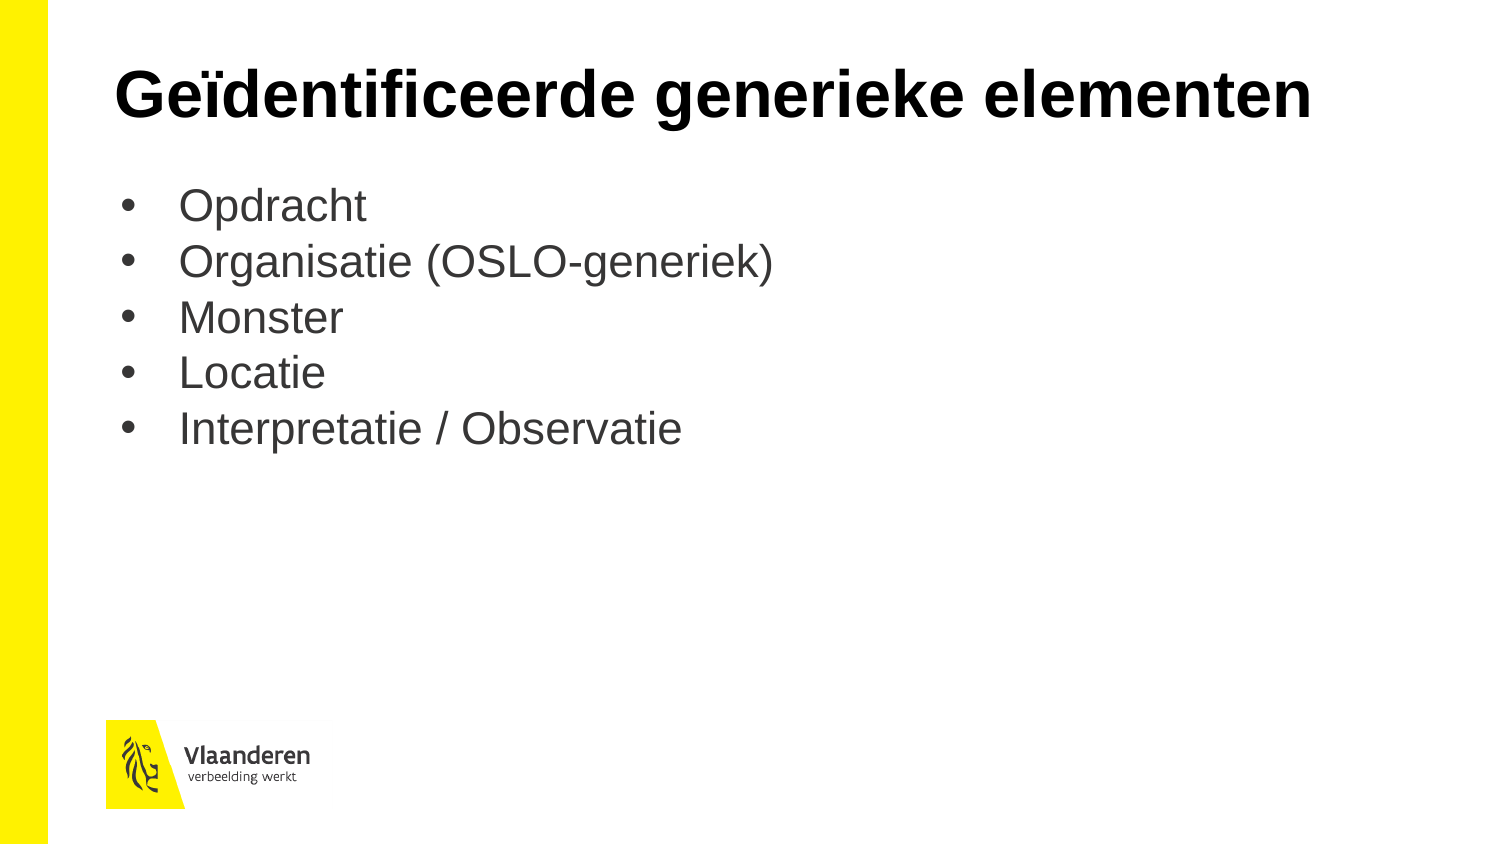

Geïdentificeerde generieke elementen
Opdracht
Organisatie (OSLO-generiek)
Monster
Locatie
Interpretatie / Observatie